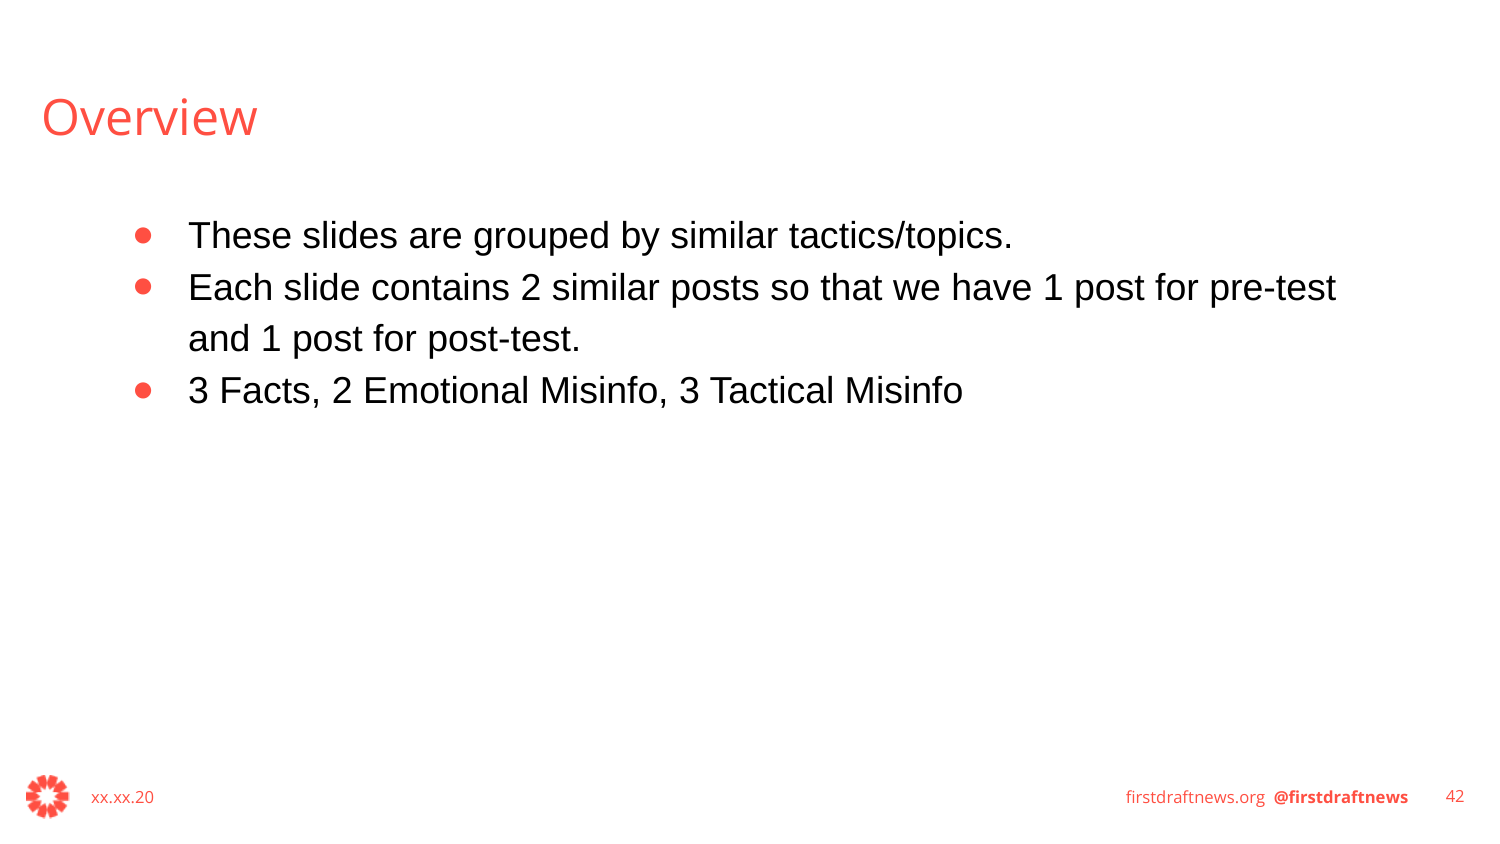

Overview
These slides are grouped by similar tactics/topics.
Each slide contains 2 similar posts so that we have 1 post for pre-test and 1 post for post-test.
3 Facts, 2 Emotional Misinfo, 3 Tactical Misinfo
42